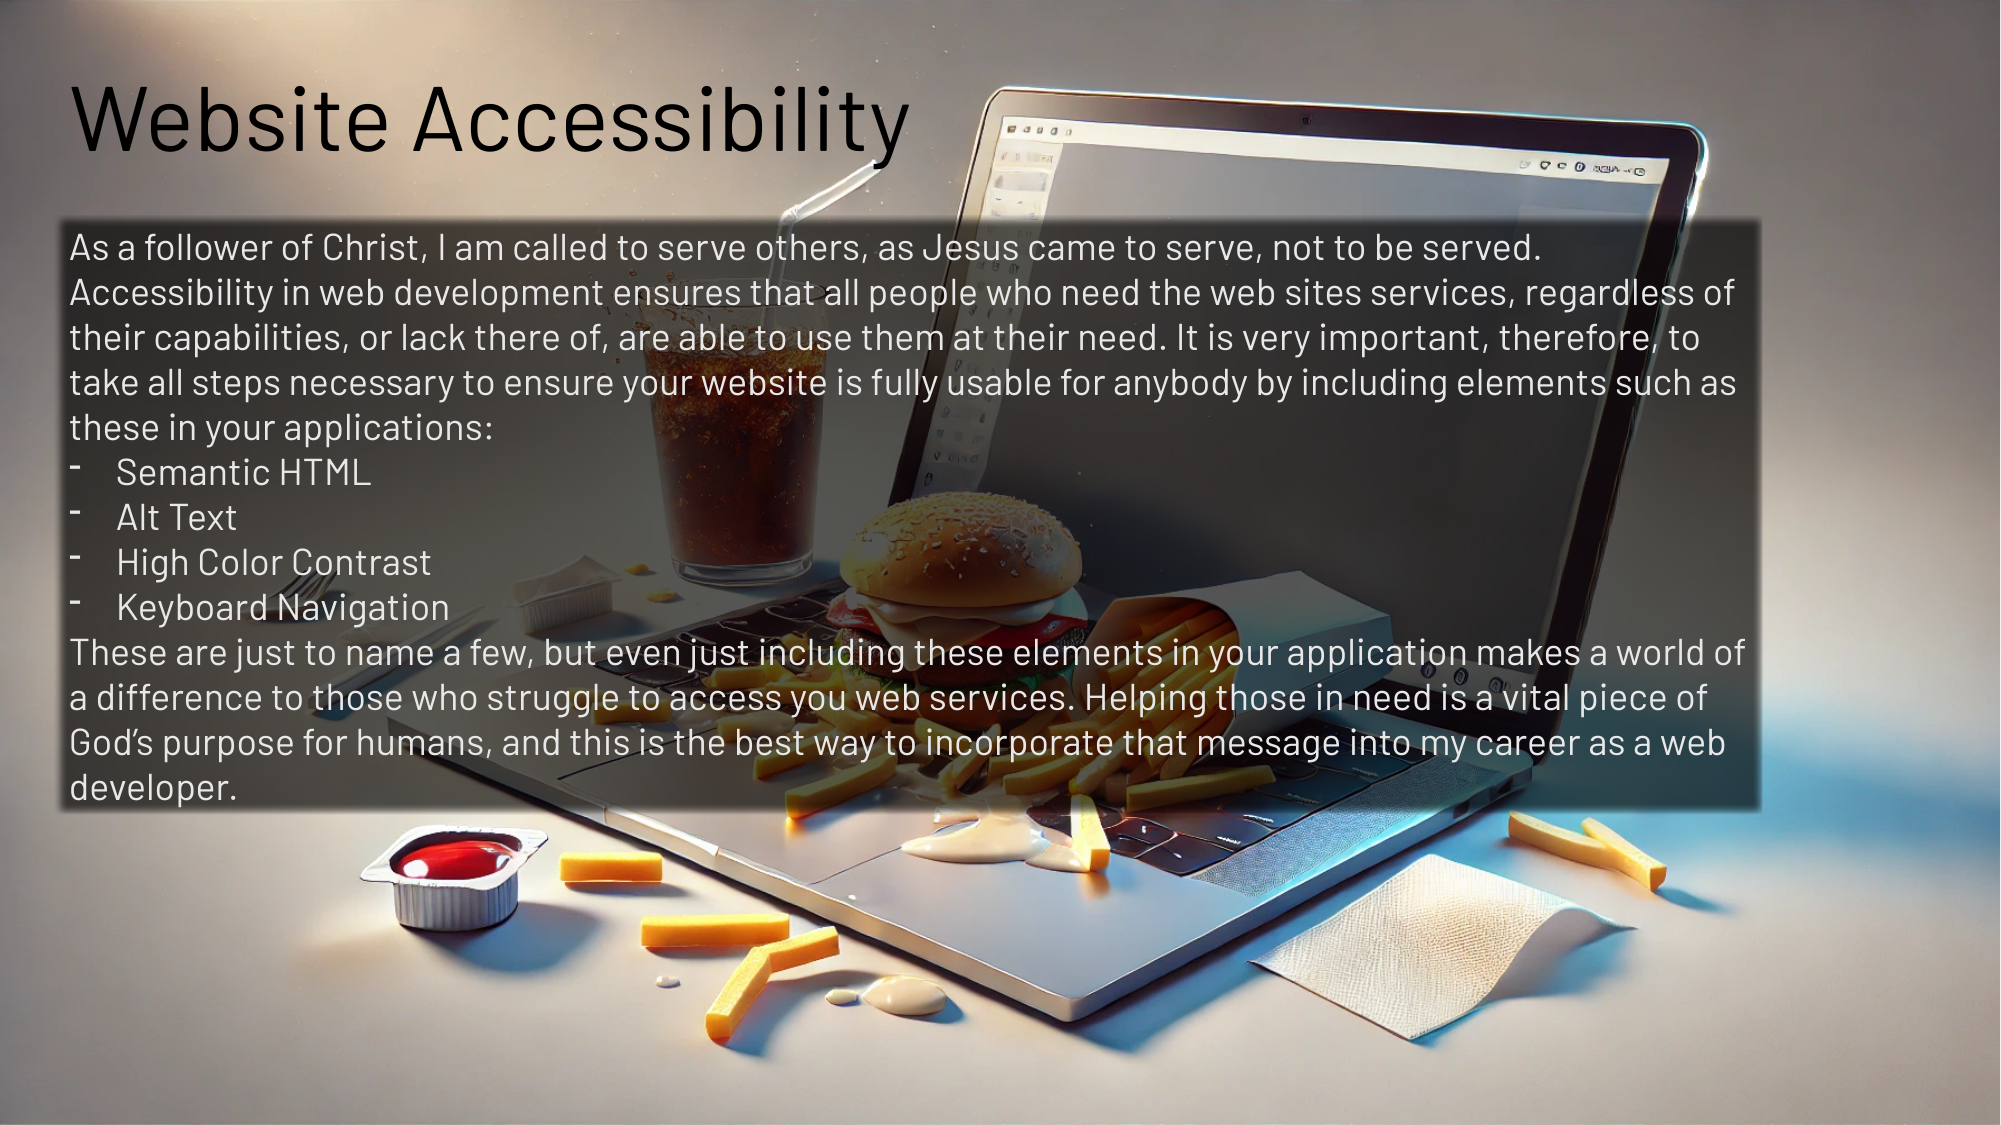

# Website Accessibility
As a follower of Christ, I am called to serve others, as Jesus came to serve, not to be served. Accessibility in web development ensures that all people who need the web sites services, regardless of their capabilities, or lack there of, are able to use them at their need. It is very important, therefore, to take all steps necessary to ensure your website is fully usable for anybody by including elements such as these in your applications:
Semantic HTML
Alt Text
High Color Contrast
Keyboard Navigation
These are just to name a few, but even just including these elements in your application makes a world of a difference to those who struggle to access you web services. Helping those in need is a vital piece of God’s purpose for humans, and this is the best way to incorporate that message into my career as a web developer.